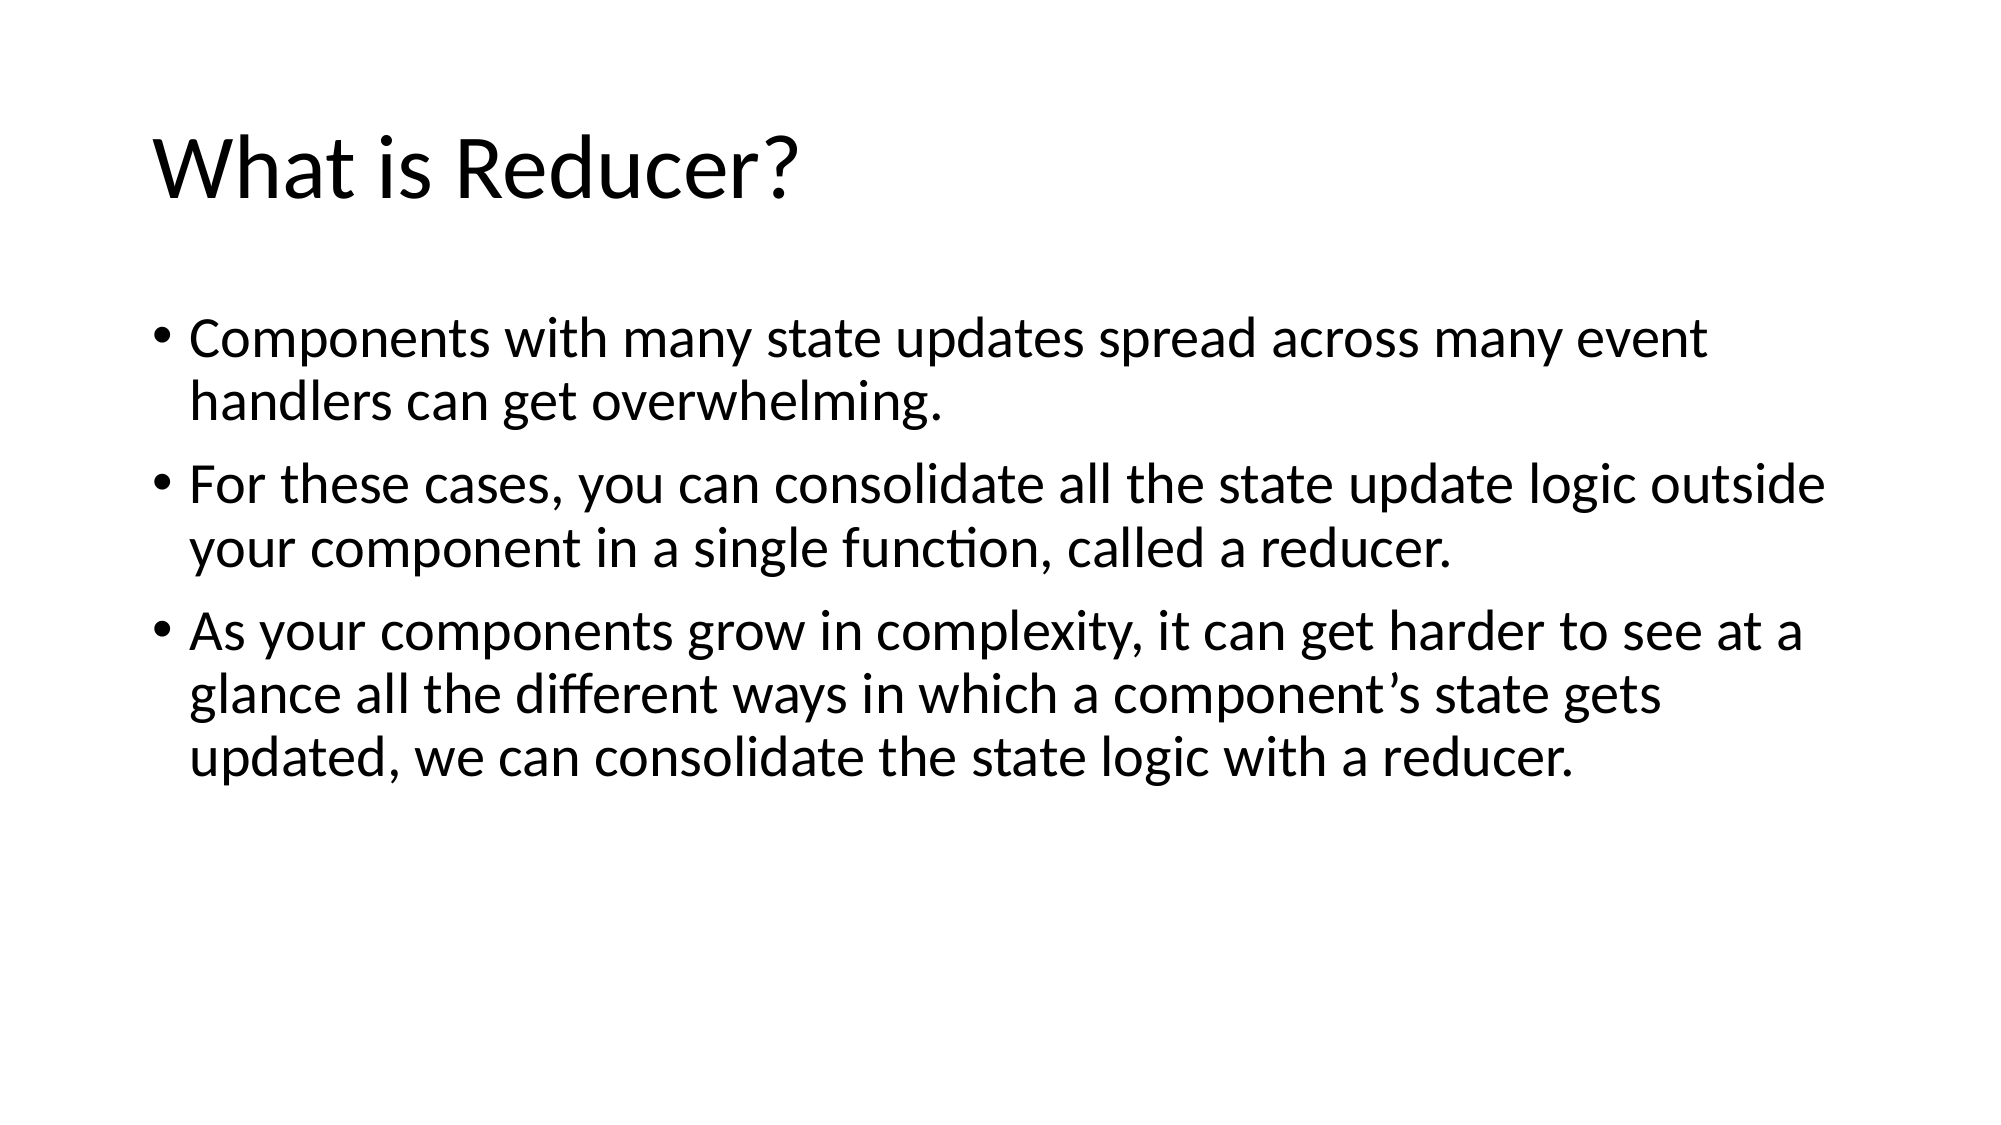

# What is Reducer?
Components with many state updates spread across many event handlers can get overwhelming.
For these cases, you can consolidate all the state update logic outside your component in a single function, called a reducer.
As your components grow in complexity, it can get harder to see at a glance all the different ways in which a component’s state gets updated, we can consolidate the state logic with a reducer.